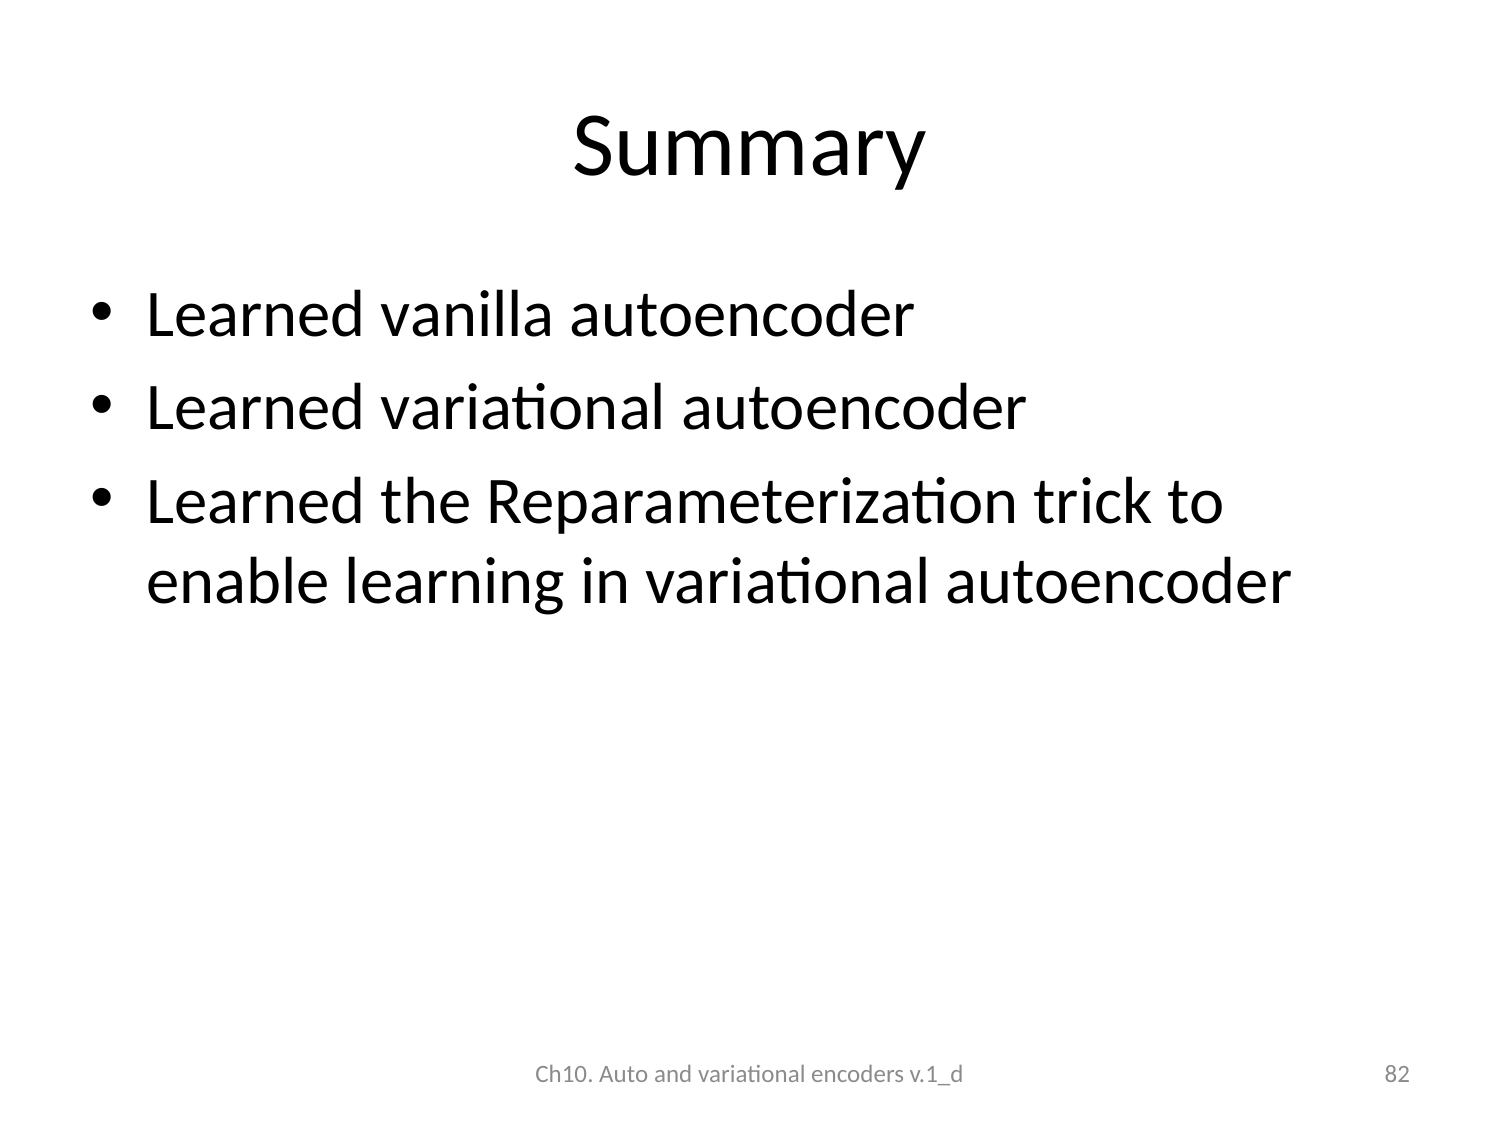

# Summary
Learned vanilla autoencoder
Learned variational autoencoder
Learned the Reparameterization trick to enable learning in variational autoencoder

Ch10. Auto and variational encoders v.1_d
82